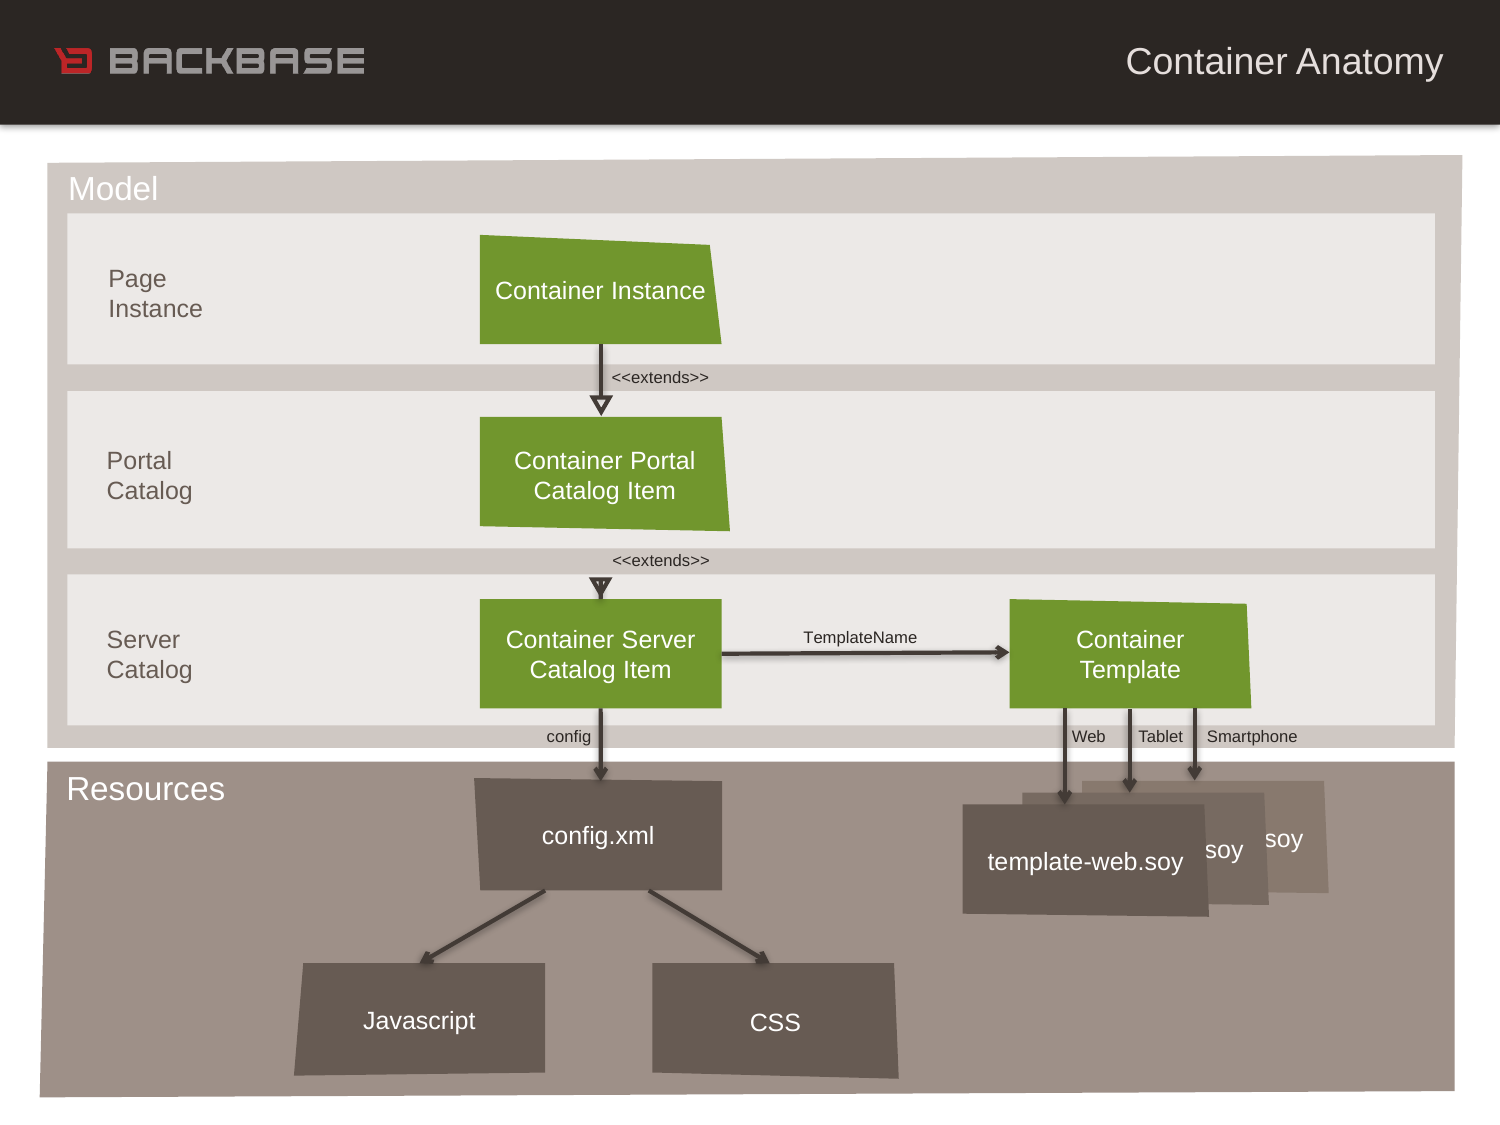

Container Anatomy

Model

Container Instance
Page Instance

<<extends>>

Container Portal
Catalog Item
Portal Catalog

<<extends>>

Container Server
Catalog Item
Container
Template
Server Catalog
TemplateName
config
Web       Tablet     Smartphone
Resources

config.xml
template-web.soy
template-web.soy
template-web.soy
Javascript
CSS